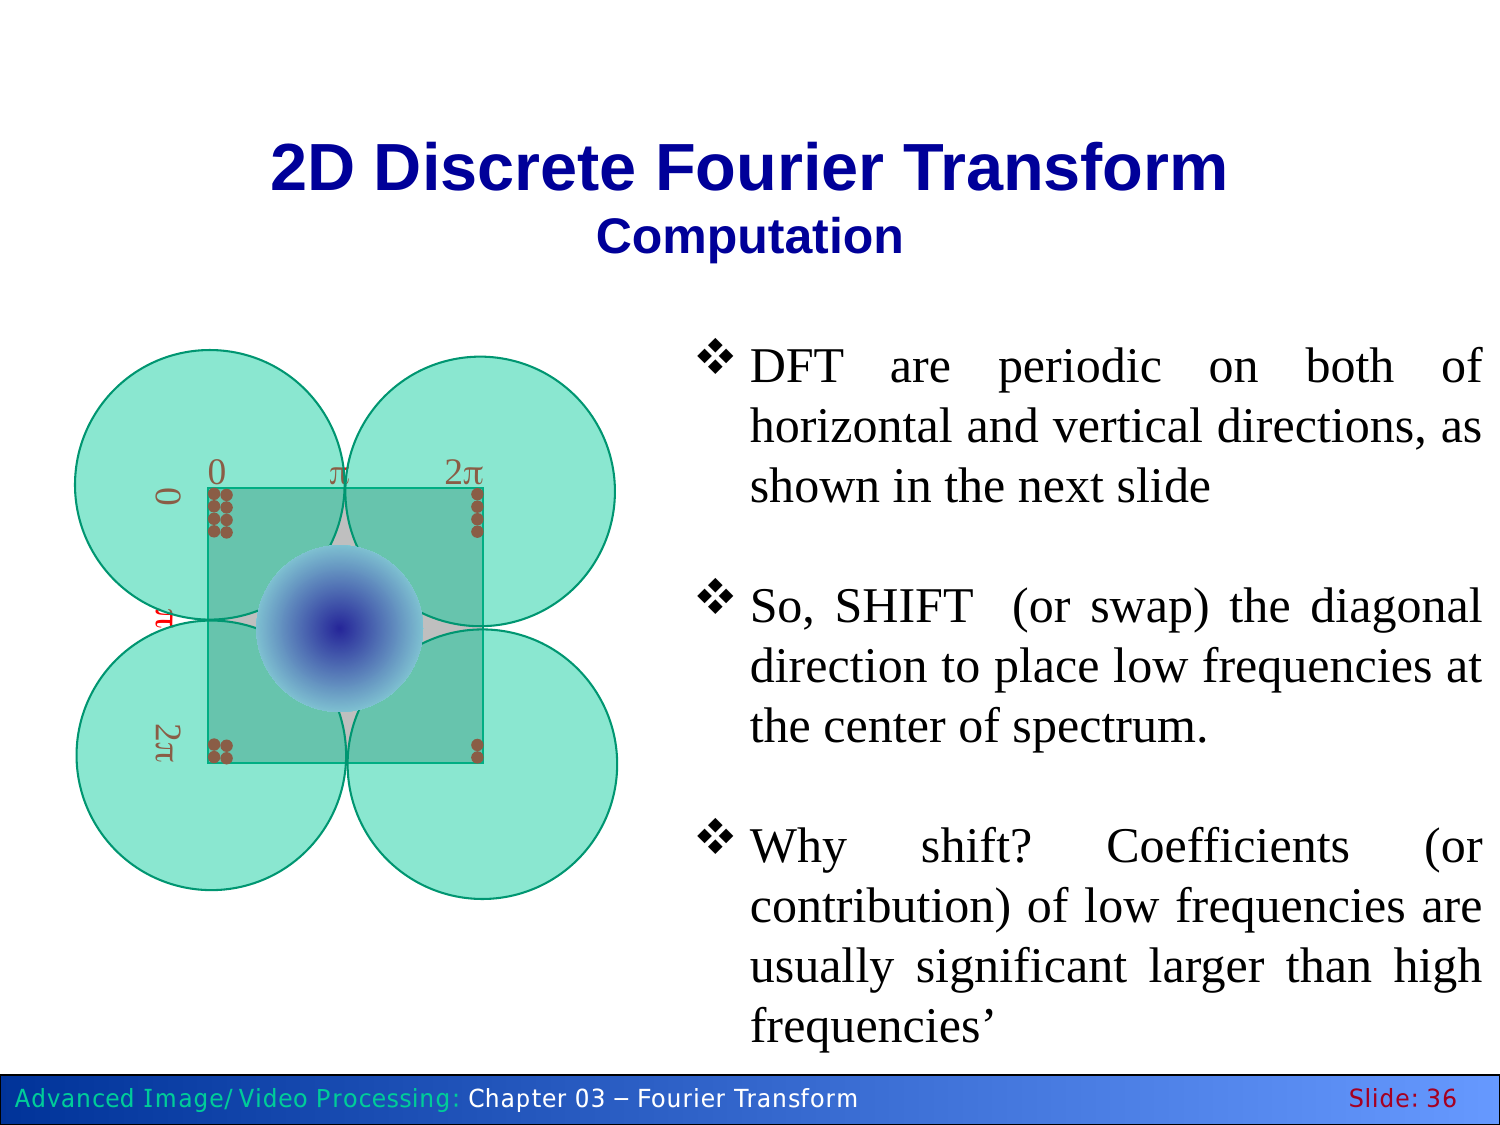

# 2D Discrete Fourier Transform Computation
DFT are periodic on both of horizontal and vertical directions, as shown in the next slide

So, SHIFT  (or swap) the diagonal direction to place low frequencies at the center of spectrum.

Why shift? Coefficients (or contribution) of low frequencies are usually significant larger than high frequencies’

0
π
2π

0
π
2π

Advanced Image/Video Processing: Chapter 03 – Fourier Transform	Slide: 36